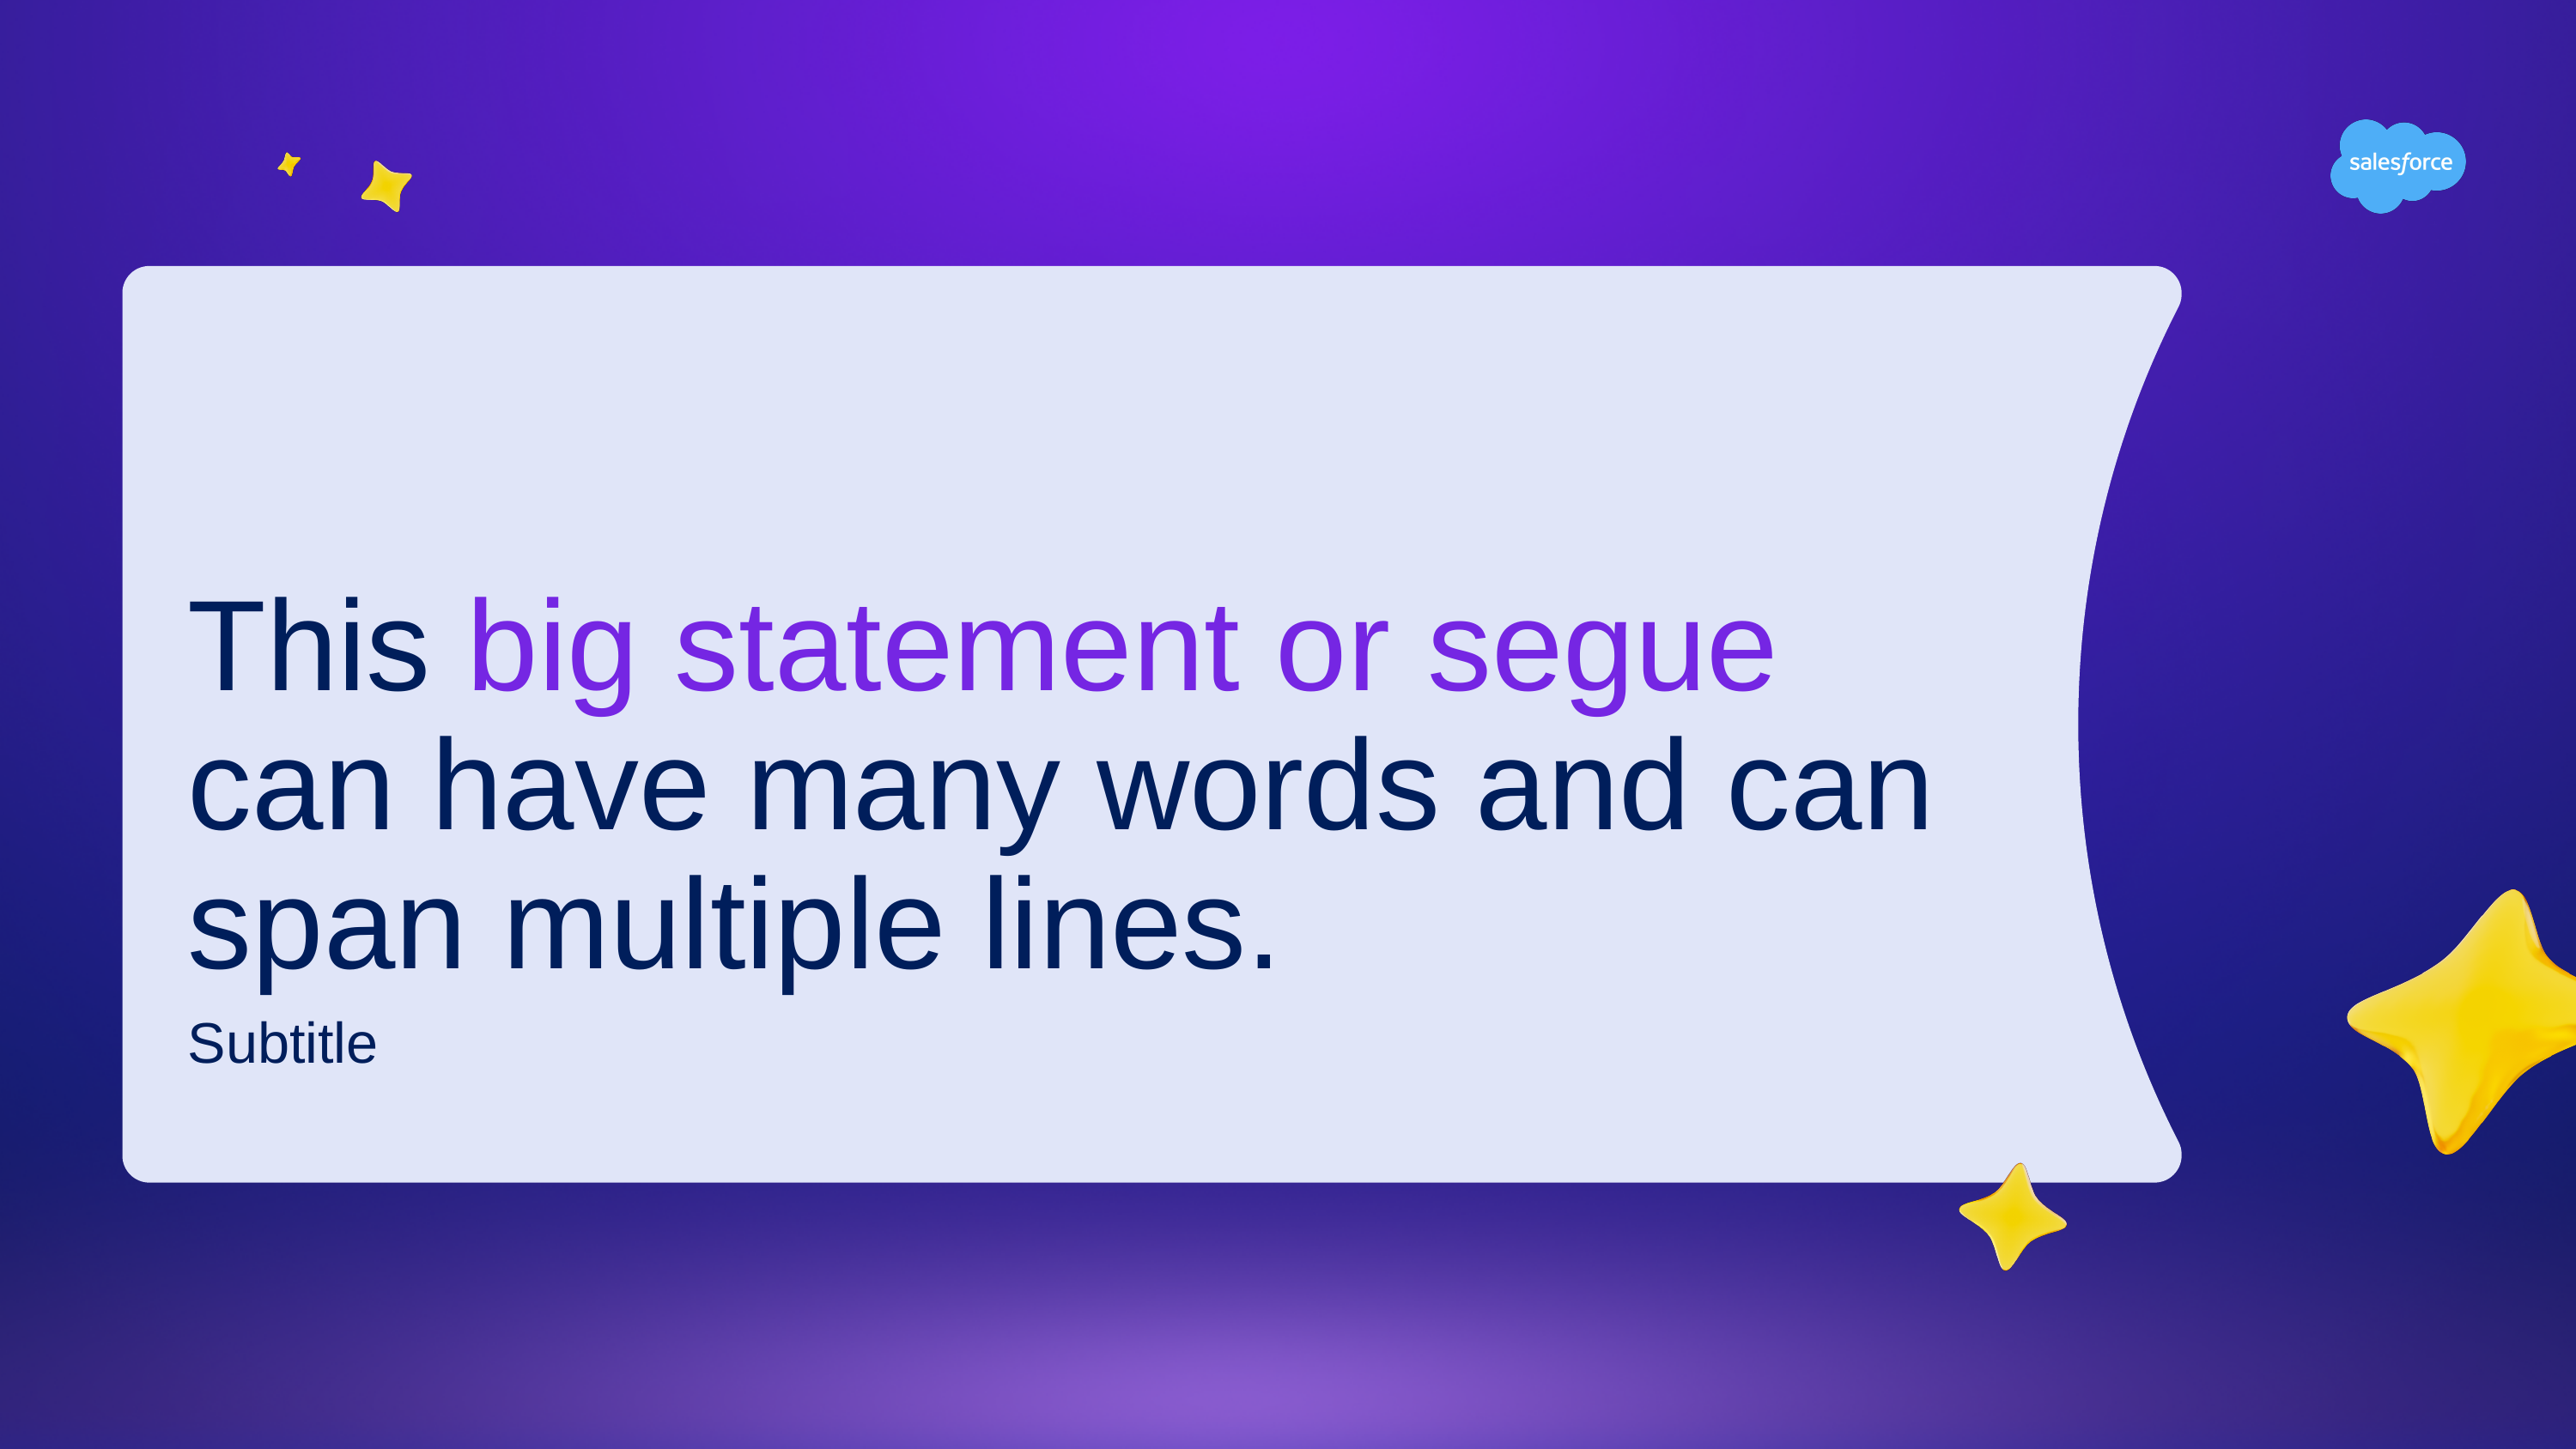

# This big statement or segue can have many words and can span multiple lines.
Subtitle